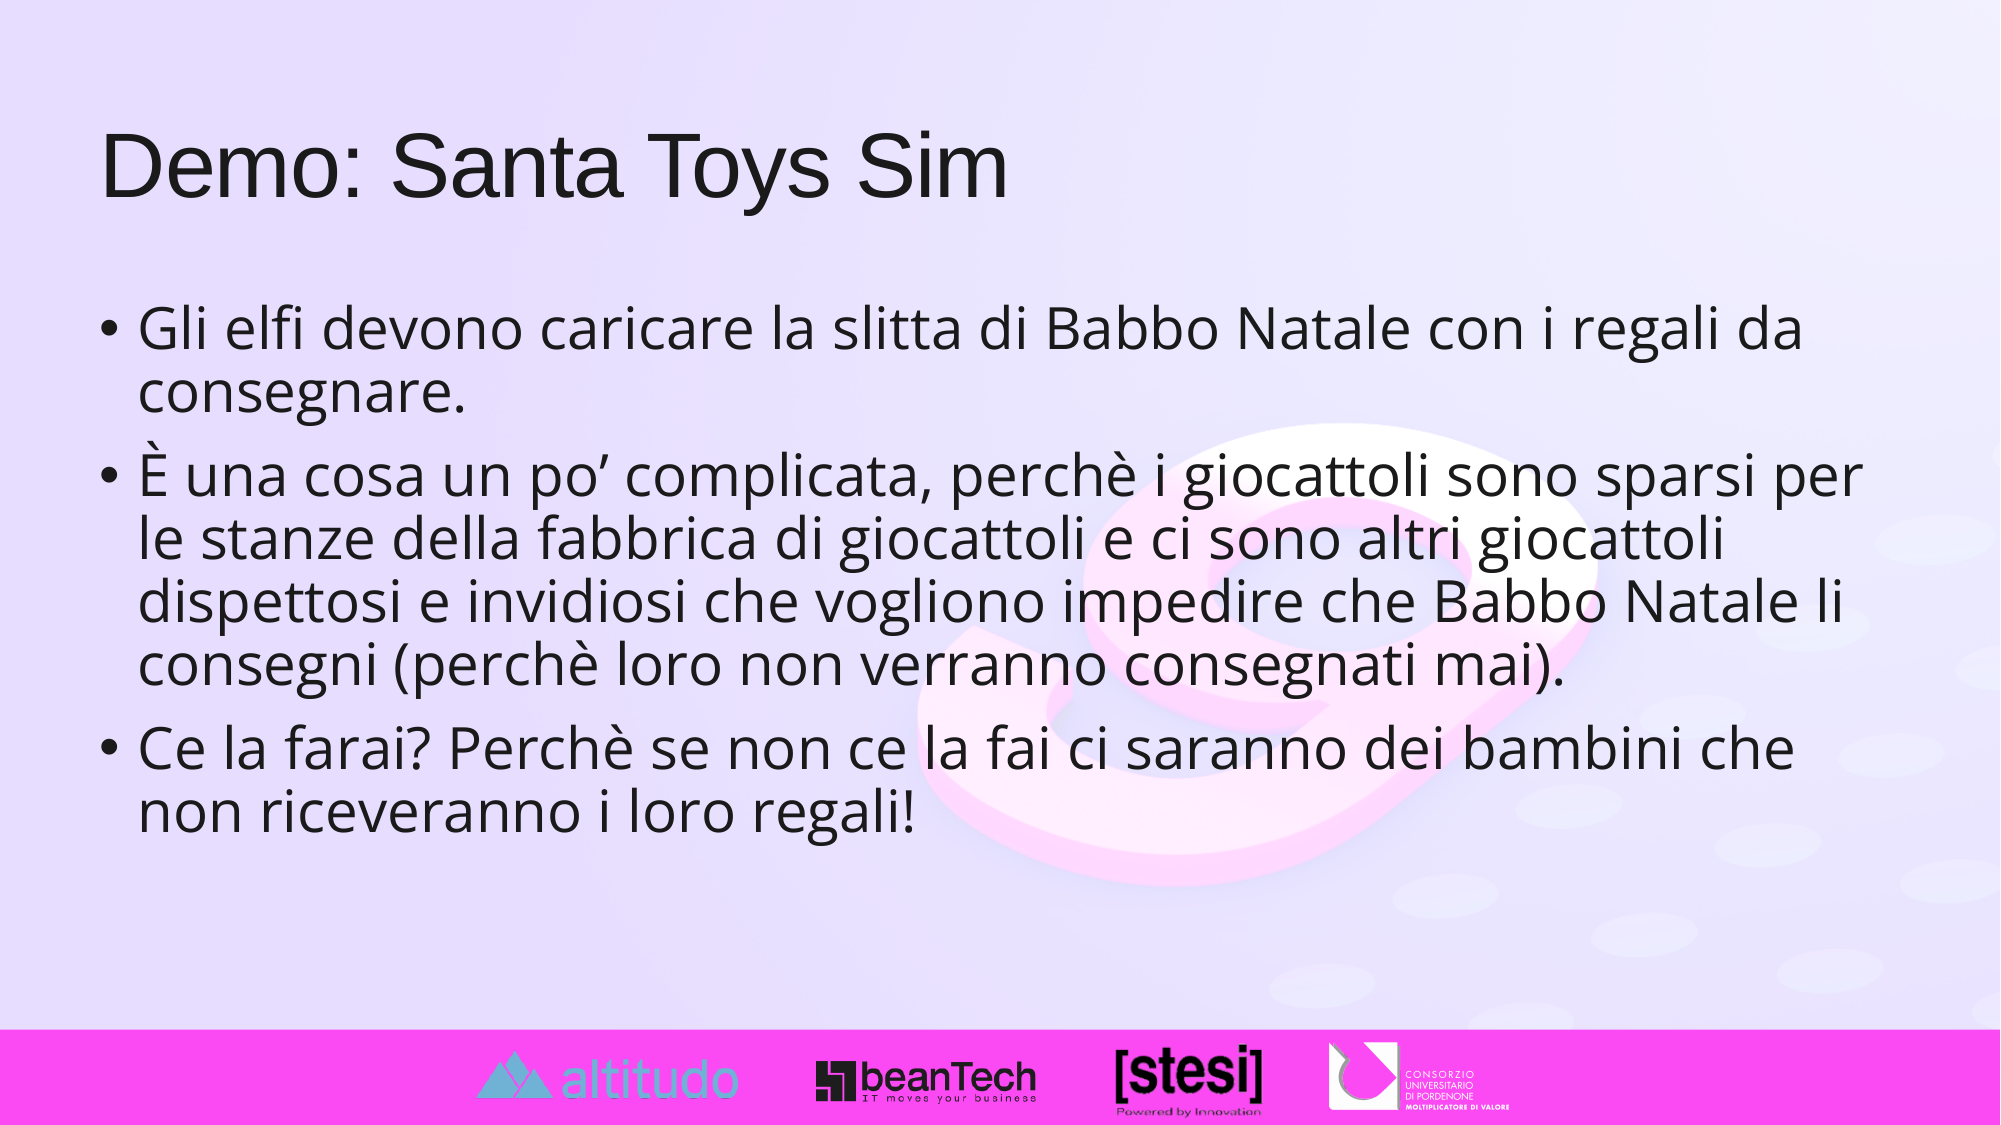

# Demo: Santa Toys Sim
Gli elfi devono caricare la slitta di Babbo Natale con i regali da consegnare.
È una cosa un po’ complicata, perchè i giocattoli sono sparsi per le stanze della fabbrica di giocattoli e ci sono altri giocattoli dispettosi e invidiosi che vogliono impedire che Babbo Natale li consegni (perchè loro non verranno consegnati mai).
Ce la farai? Perchè se non ce la fai ci saranno dei bambini che non riceveranno i loro regali!